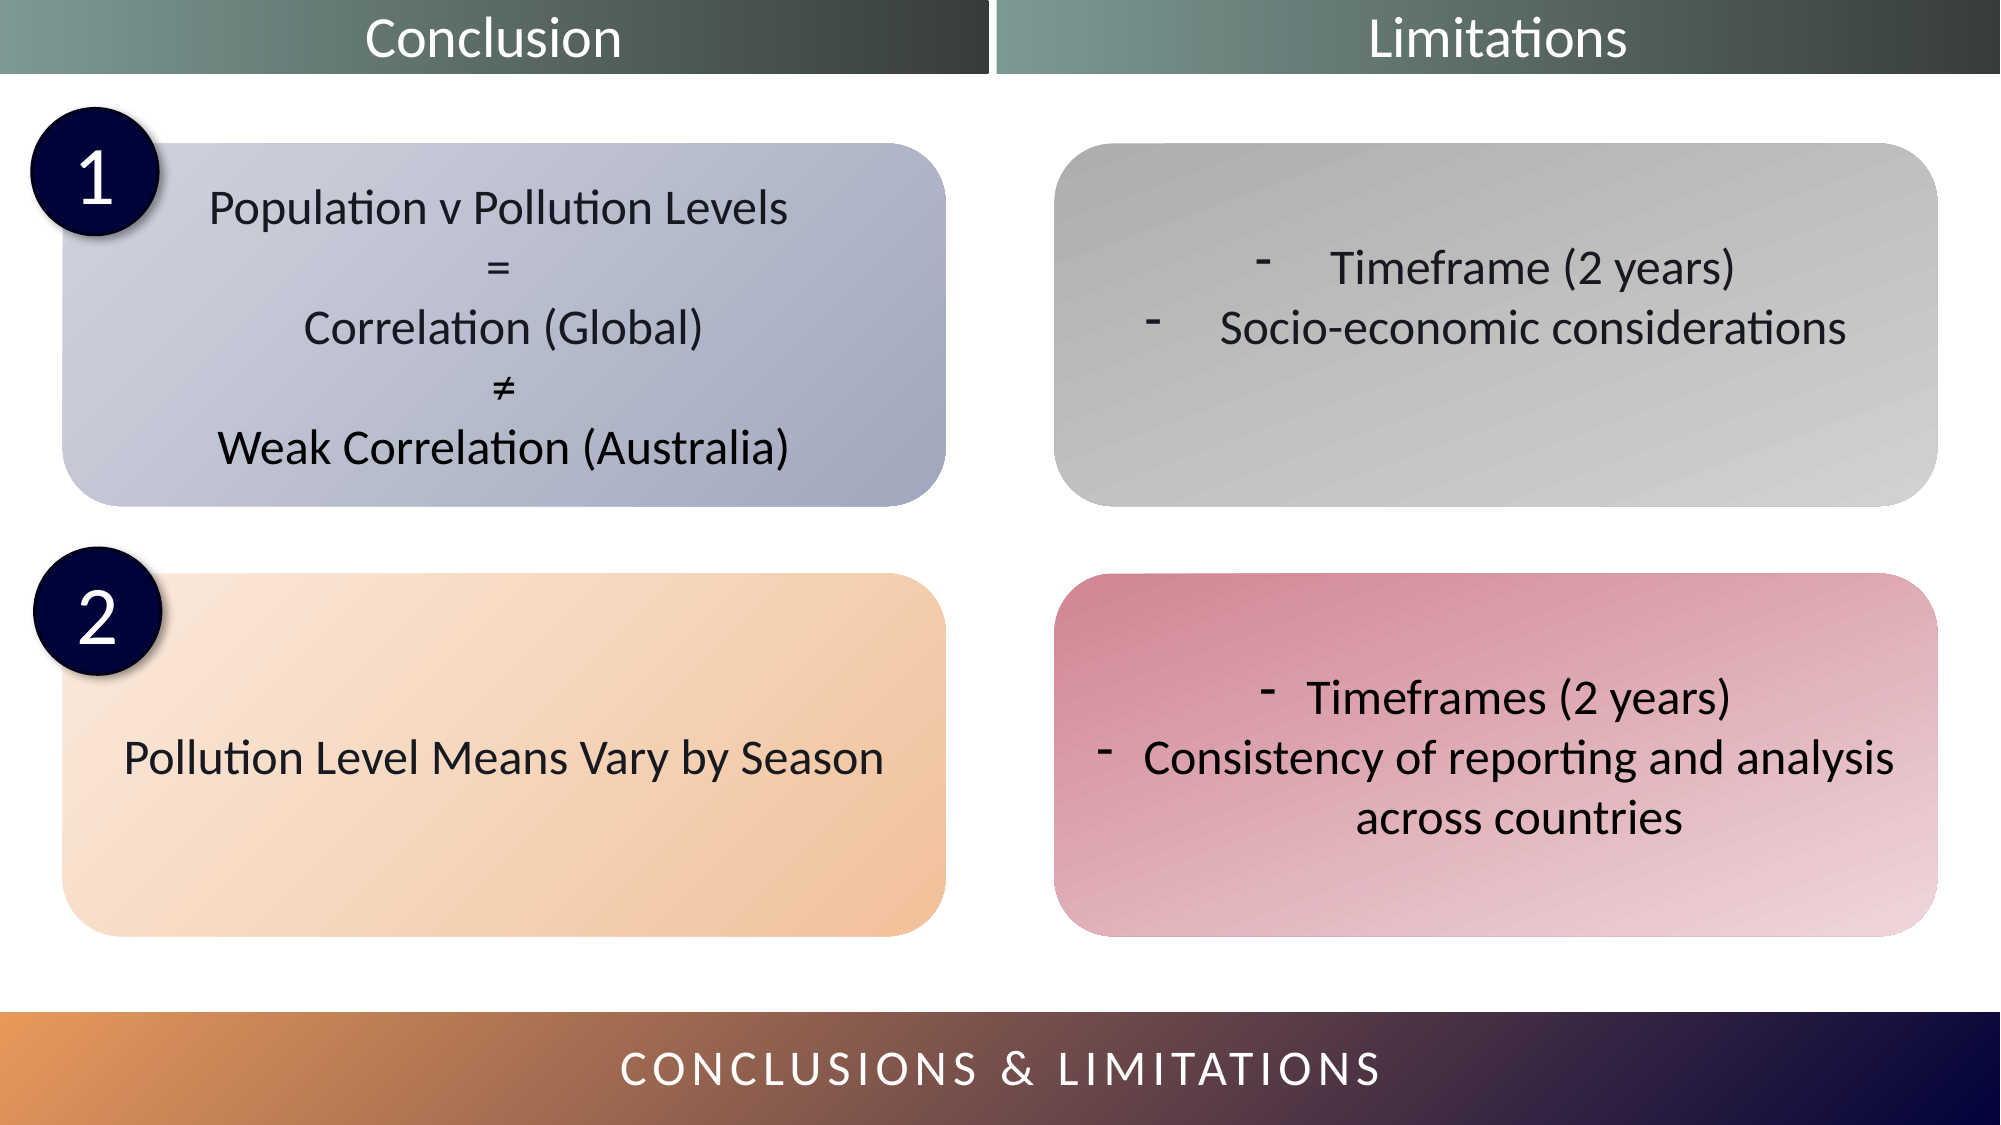

Conclusion
Limitations
1
Population v Pollution Levels
=
Correlation (Global)
≠
Weak Correlation (Australia)
Timeframe (2 years)
Socio-economic considerations

2
Pollution Level Means Vary by Season
Timeframes (2 years)
Consistency of reporting and analysis across countries
Conclusions & Limitations